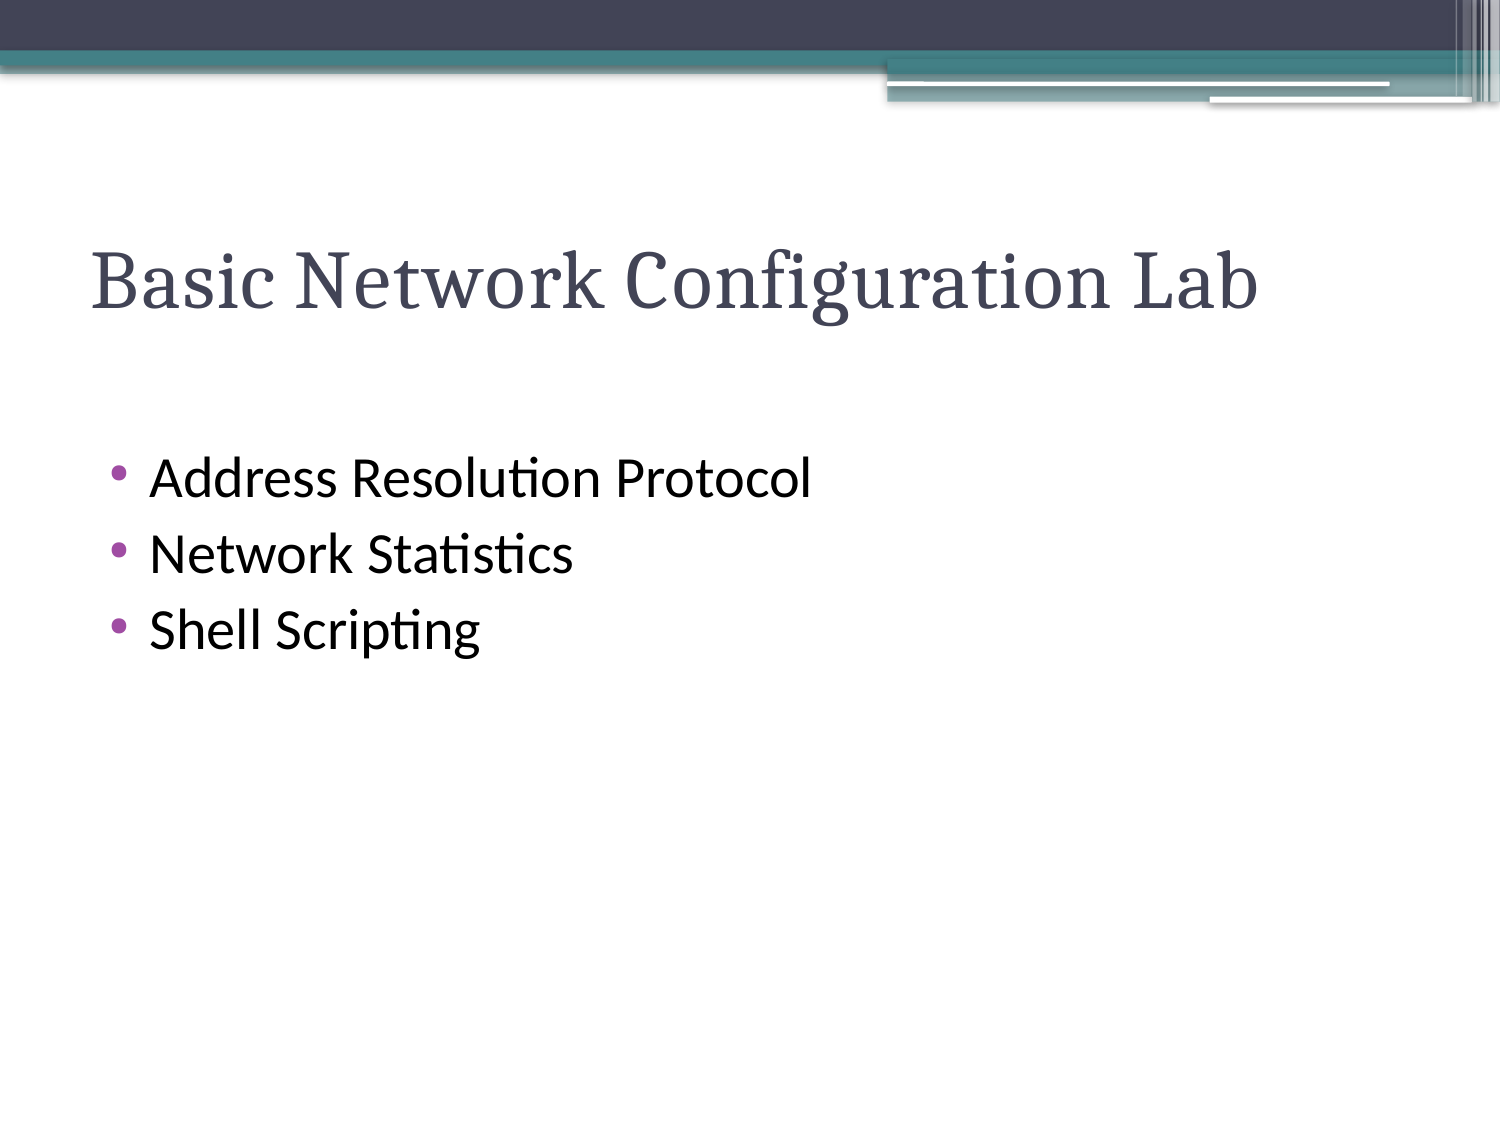

# Basic Network Configuration Lab
Address Resolution Protocol
Network Statistics
Shell Scripting